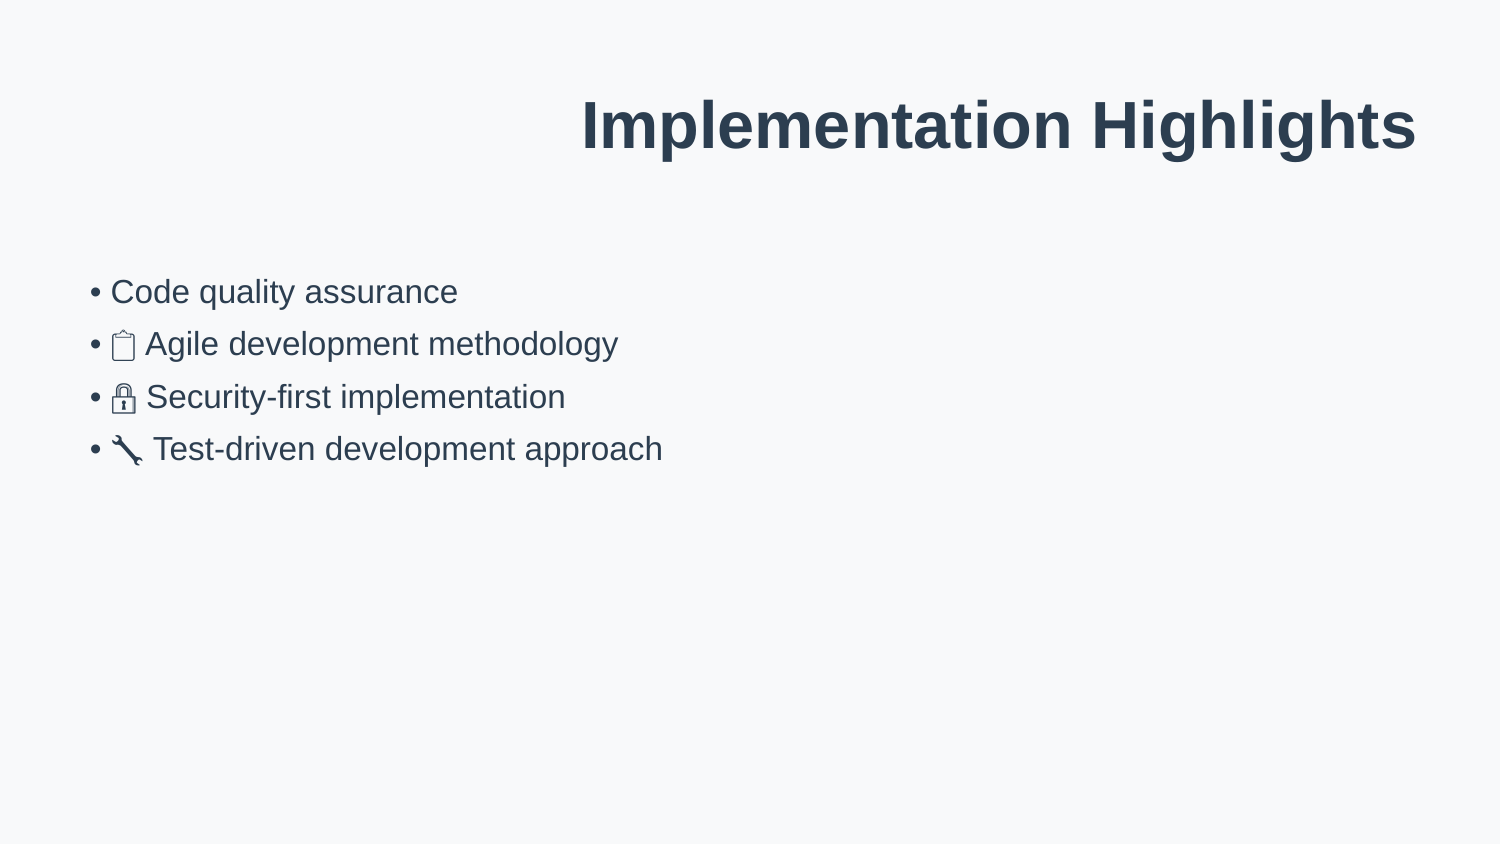

Implementation Highlights
• Code quality assurance
• 📋 Agile development methodology
• 🔒 Security-first implementation
• 🔧 Test-driven development approach